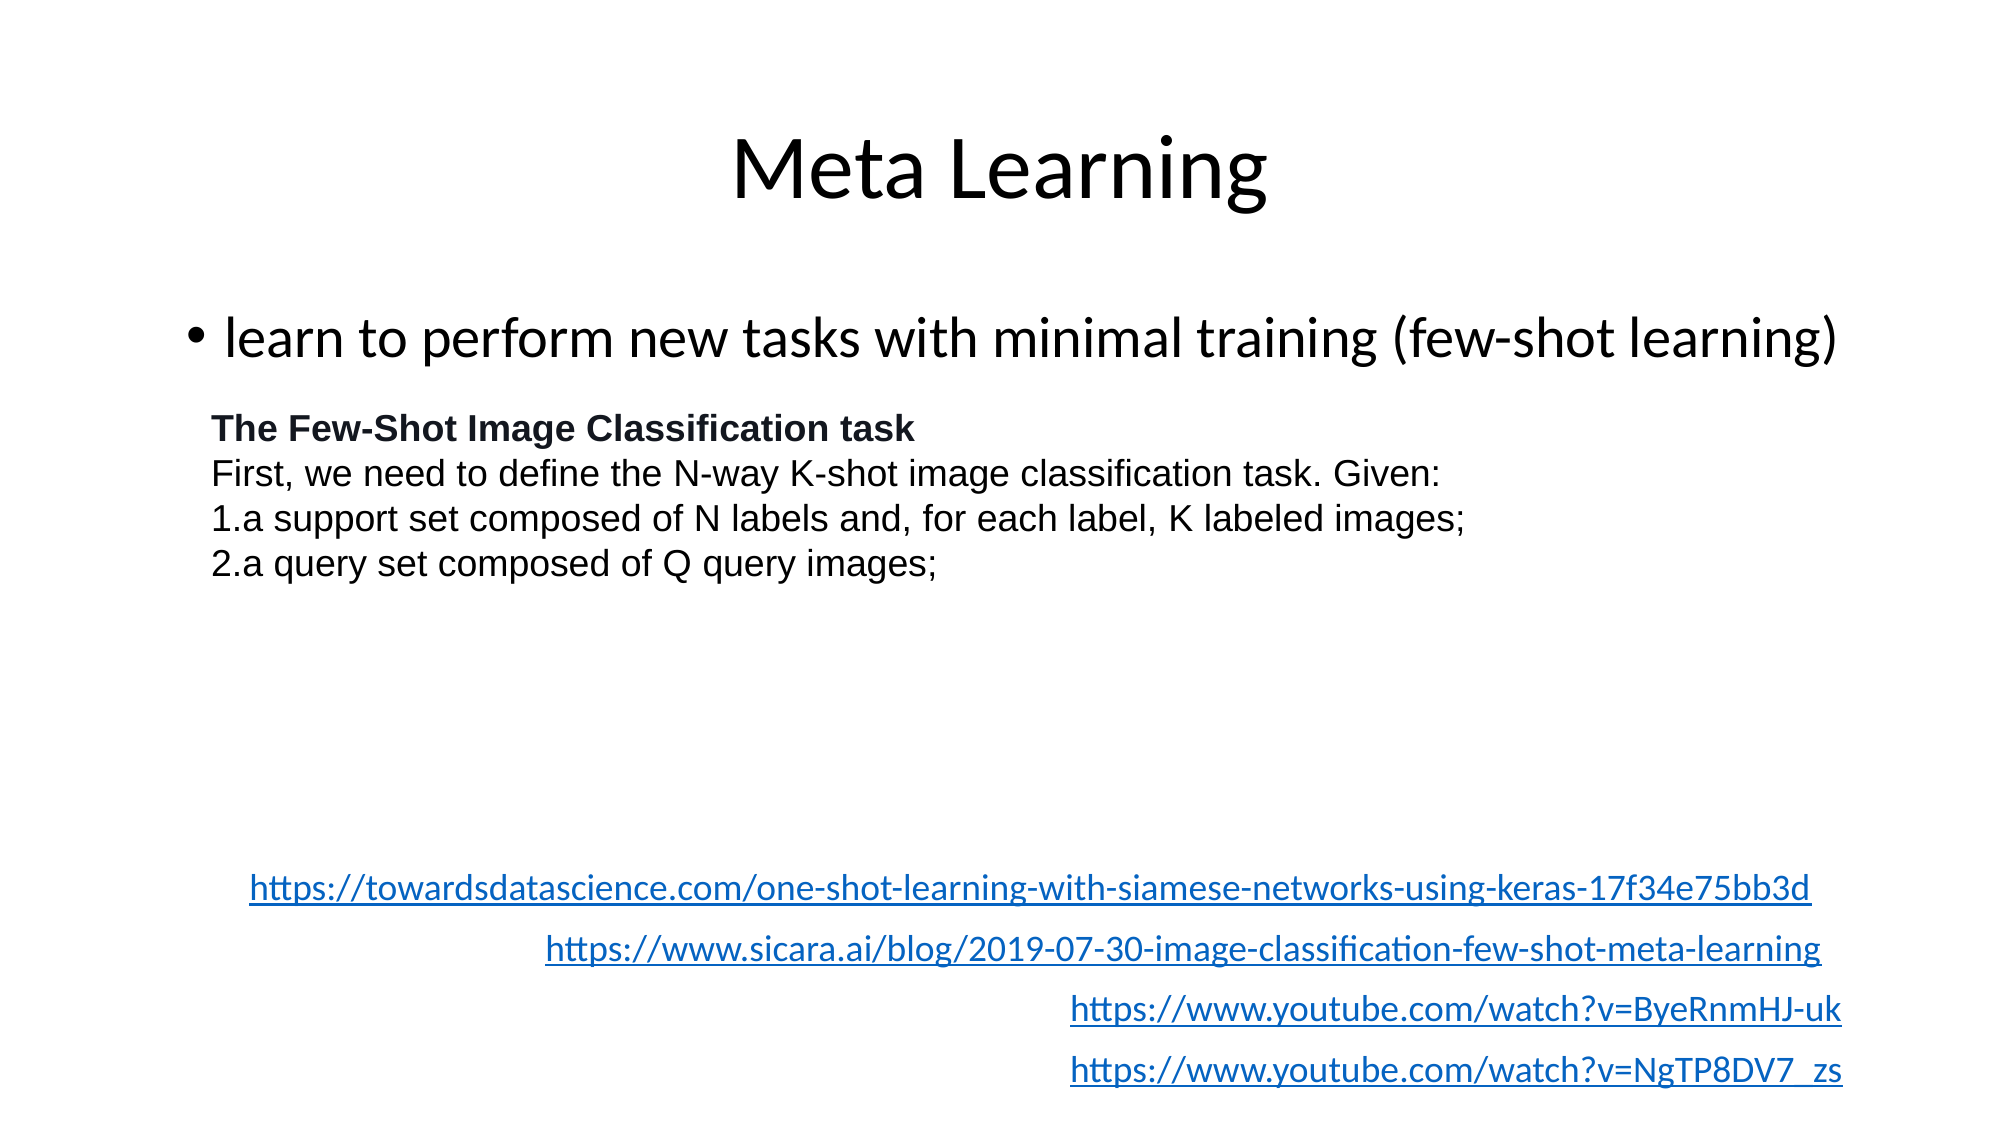

# Meta Learning
learn to perform new tasks with minimal training (few-shot learning)
The Few-Shot Image Classification task
First, we need to define the N-way K-shot image classification task. Given:
a support set composed of N labels and, for each label, K labeled images;
a query set composed of Q query images;

https://towardsdatascience.com/one-shot-learning-with-siamese-networks-using-keras-17f34e75bb3d
https://www.sicara.ai/blog/2019-07-30-image-classification-few-shot-meta-learning
https://www.youtube.com/watch?v=ByeRnmHJ-uk
https://www.youtube.com/watch?v=NgTP8DV7_zs